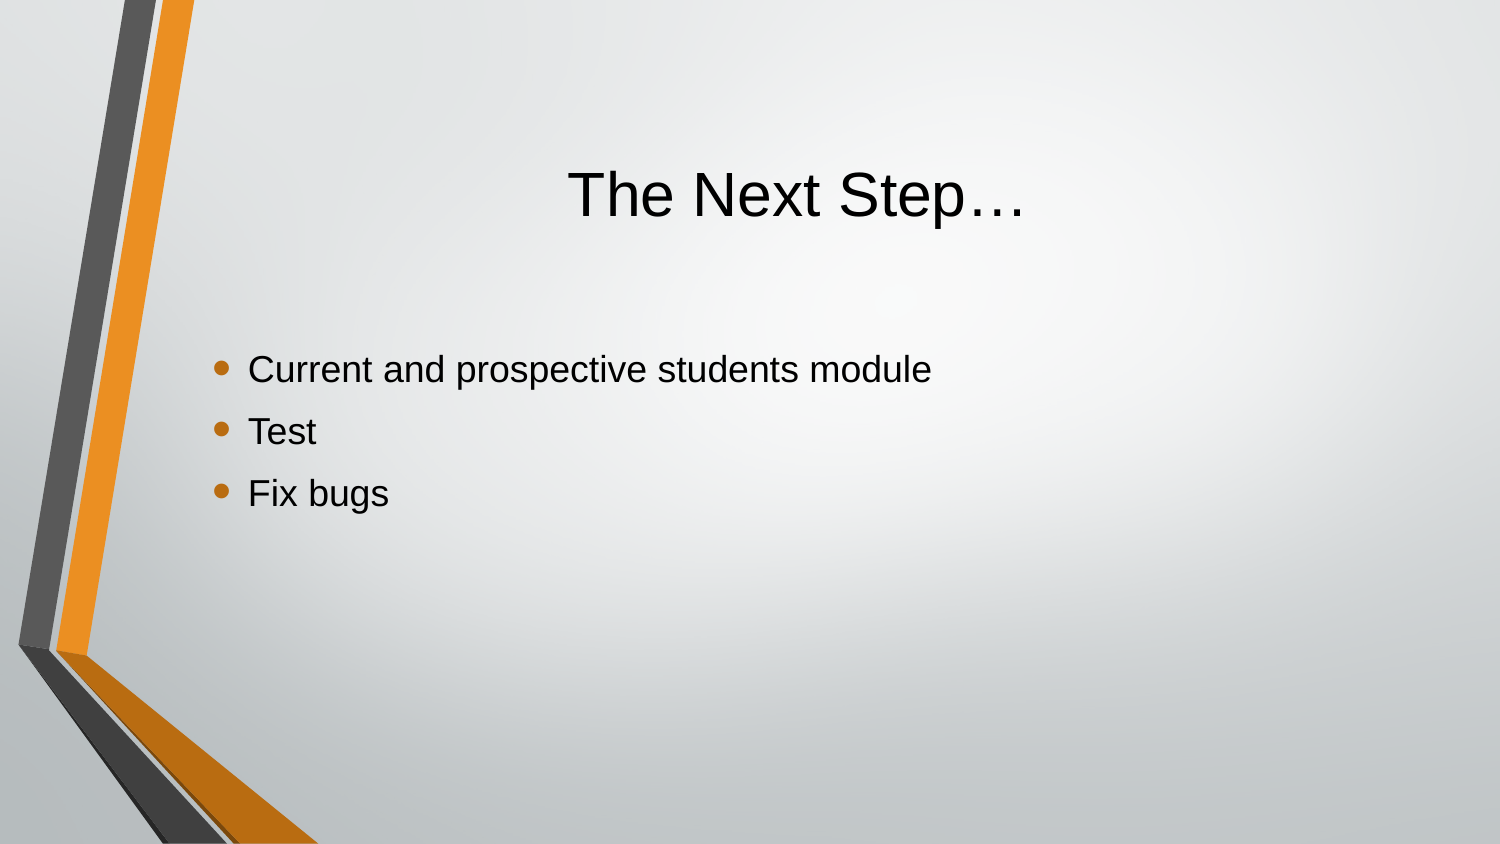

# The Next Step…
Current and prospective students module
Test
Fix bugs